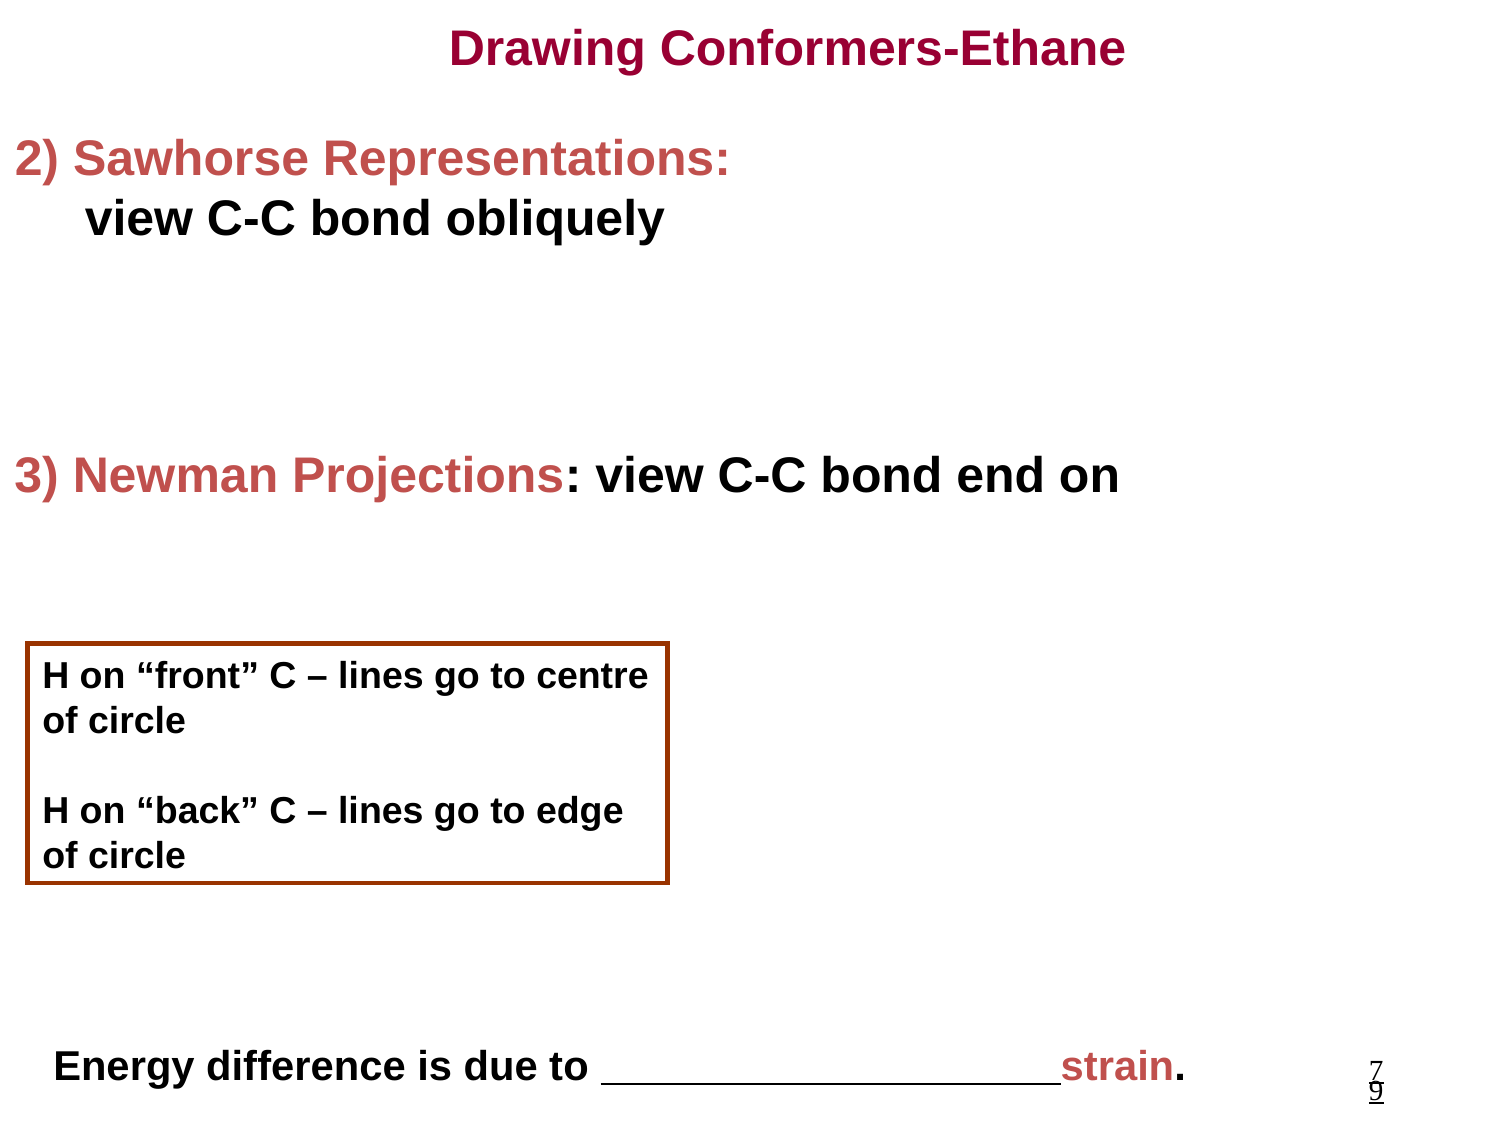

Drawing Conformers-Ethane

2) Sawhorse Representations:
     view C-C bond obliquely
3) Newman Projections: view C-C bond end on
H on “front” C – lines go to centre of circle

H on “back” C – lines go to edge of circle
Energy difference is due to                                         strain.
79